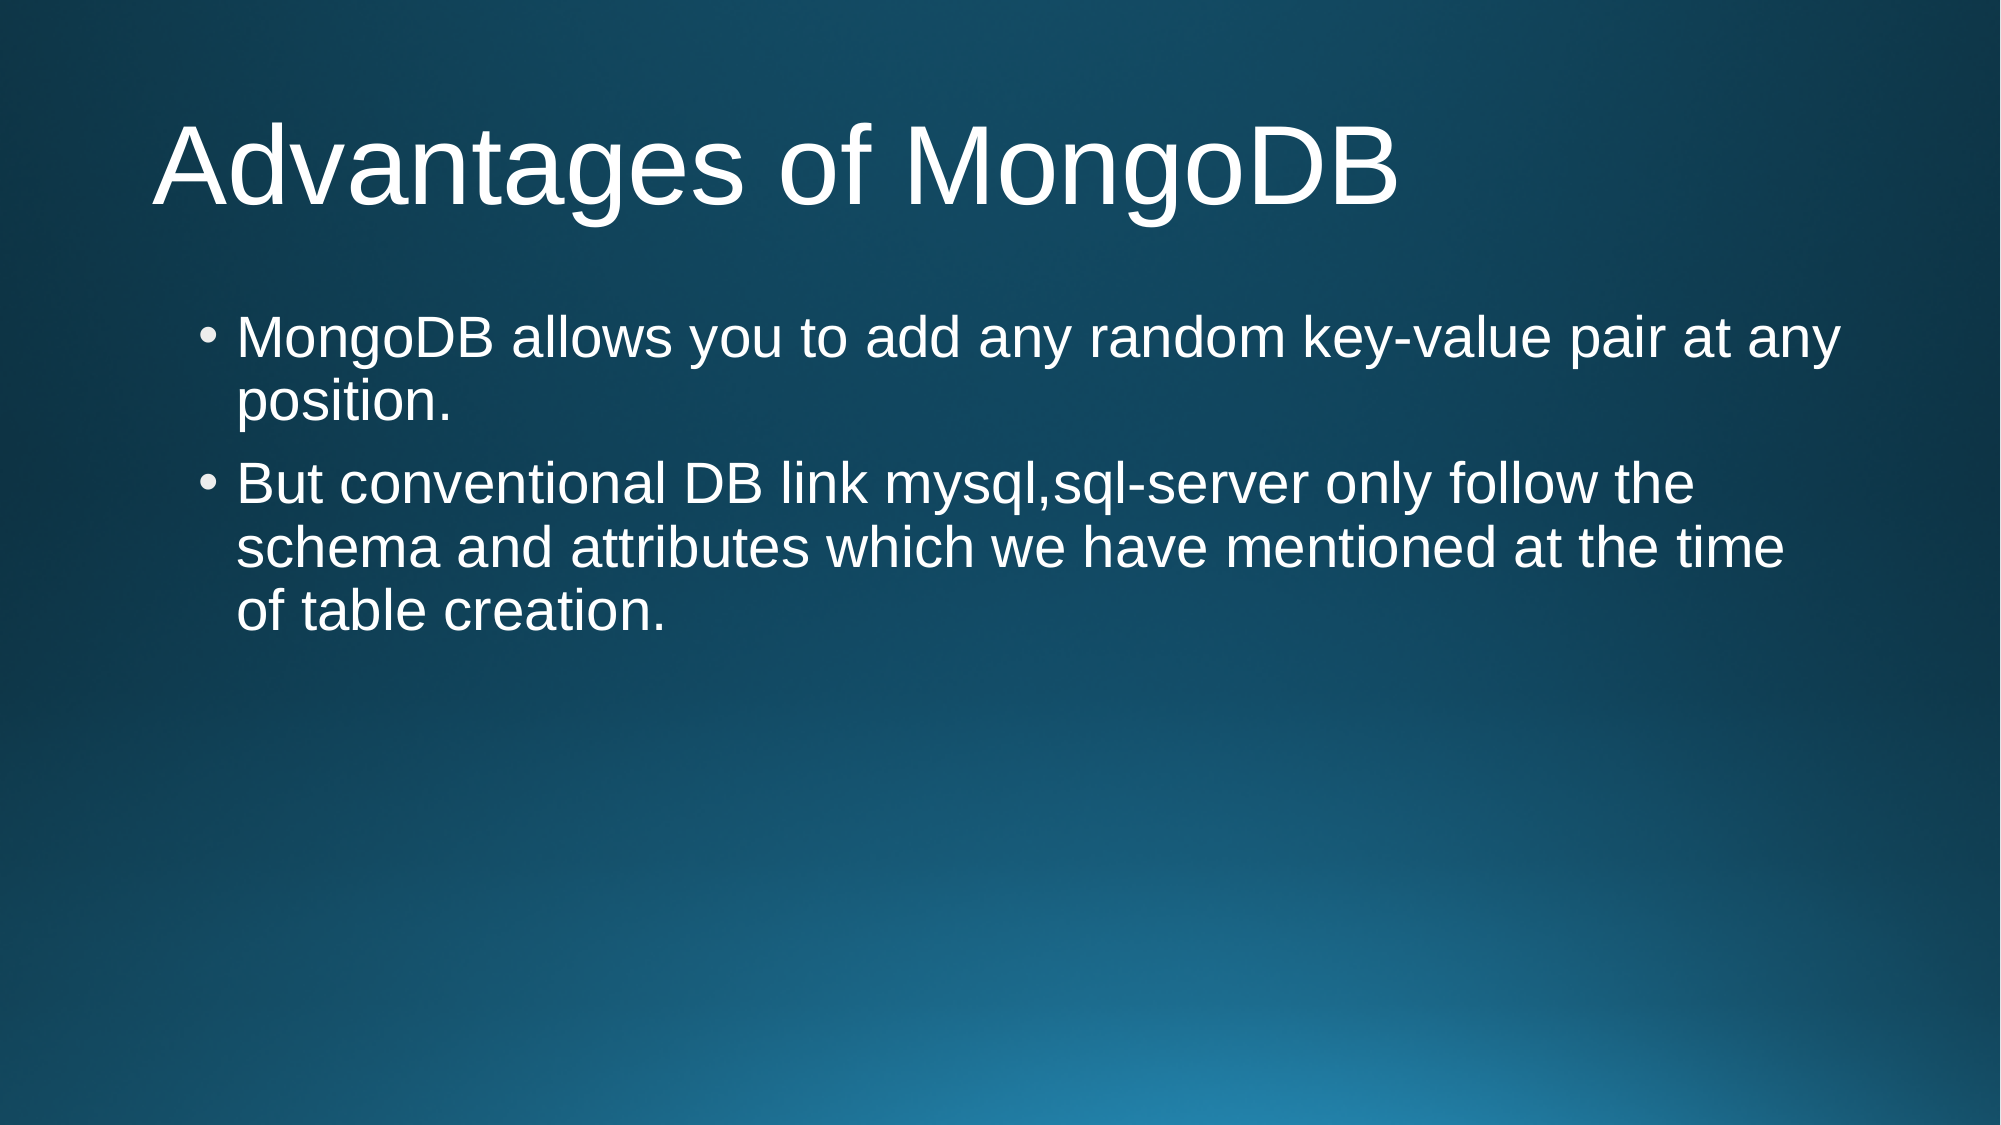

# Advantages of MongoDB
MongoDB allows you to add any random key-value pair at any position.
But conventional DB link mysql,sql-server only follow the schema and attributes which we have mentioned at the time of table creation.